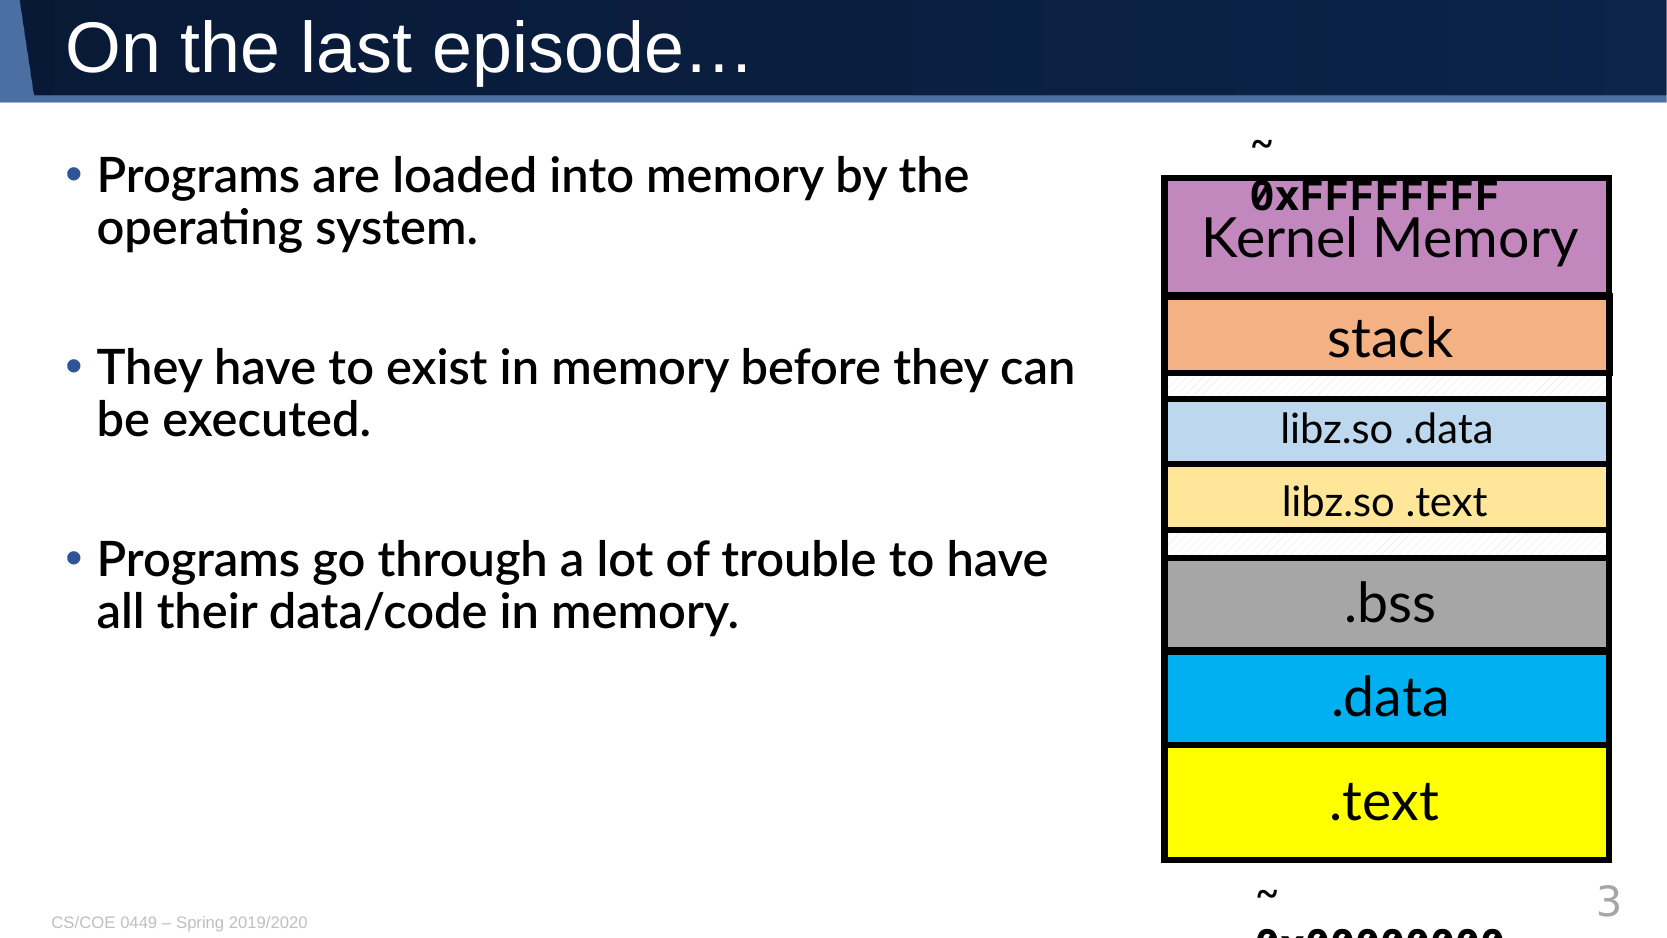

# On the last episode…
~ 0xFFFFFFFF
Programs are loaded into memory by the operating system.

They have to exist in memory before they can be executed.

Programs go through a lot of trouble to have all their data/code in memory.

Kernel Memory
stack

libz.so .data

libz.so .text

.bss

.data

.text
3
~ 0x00000000
CS/COE 0449 – Spring 2019/2020